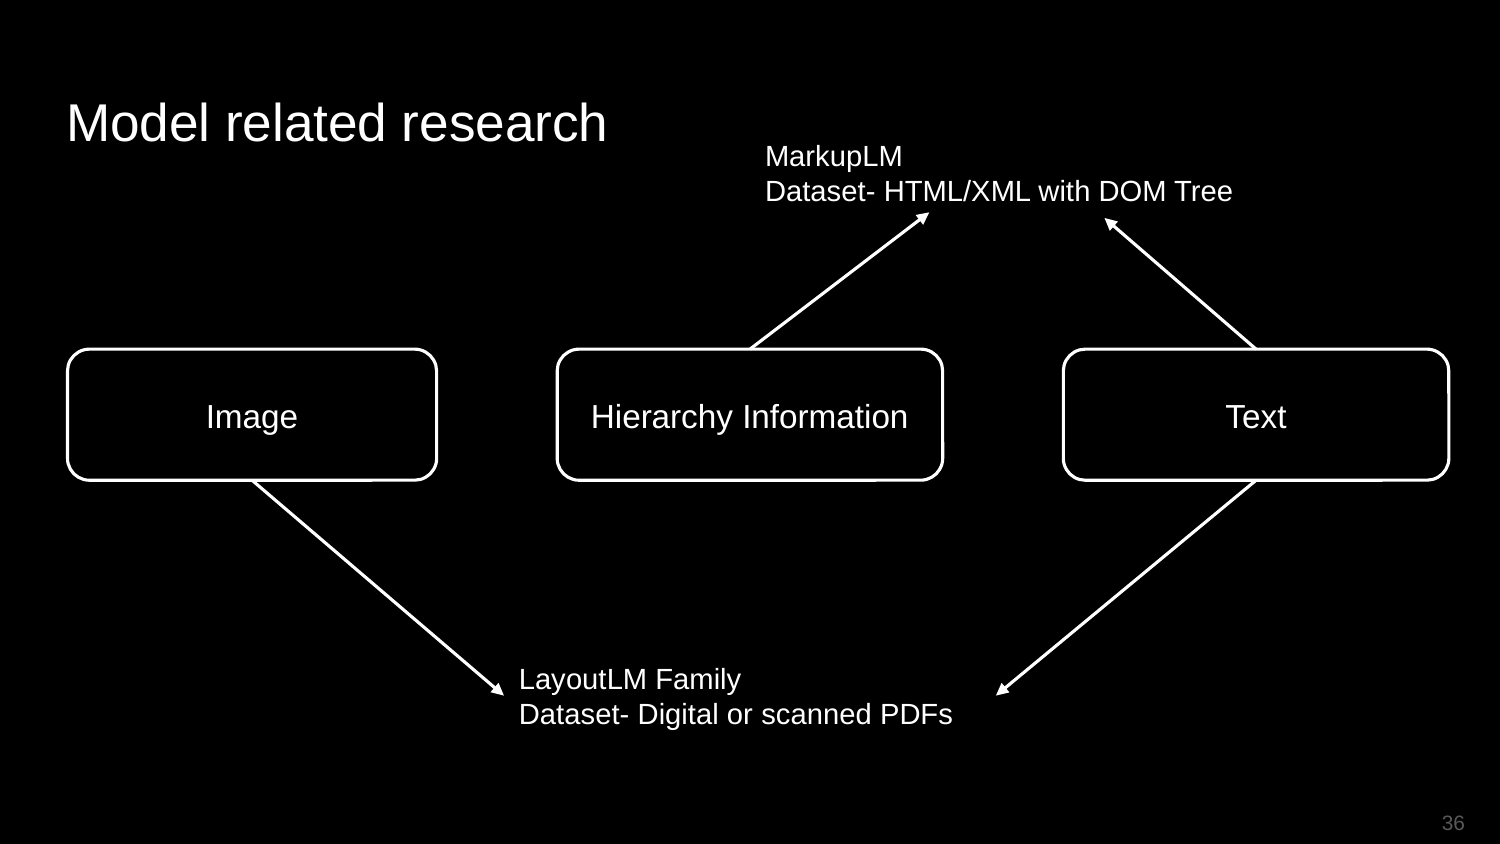

# Model related research
MarkupLM
Dataset- HTML/XML with DOM Tree
Image
Hierarchy Information
Text
LayoutLM Family
Dataset- Digital or scanned PDFs
36